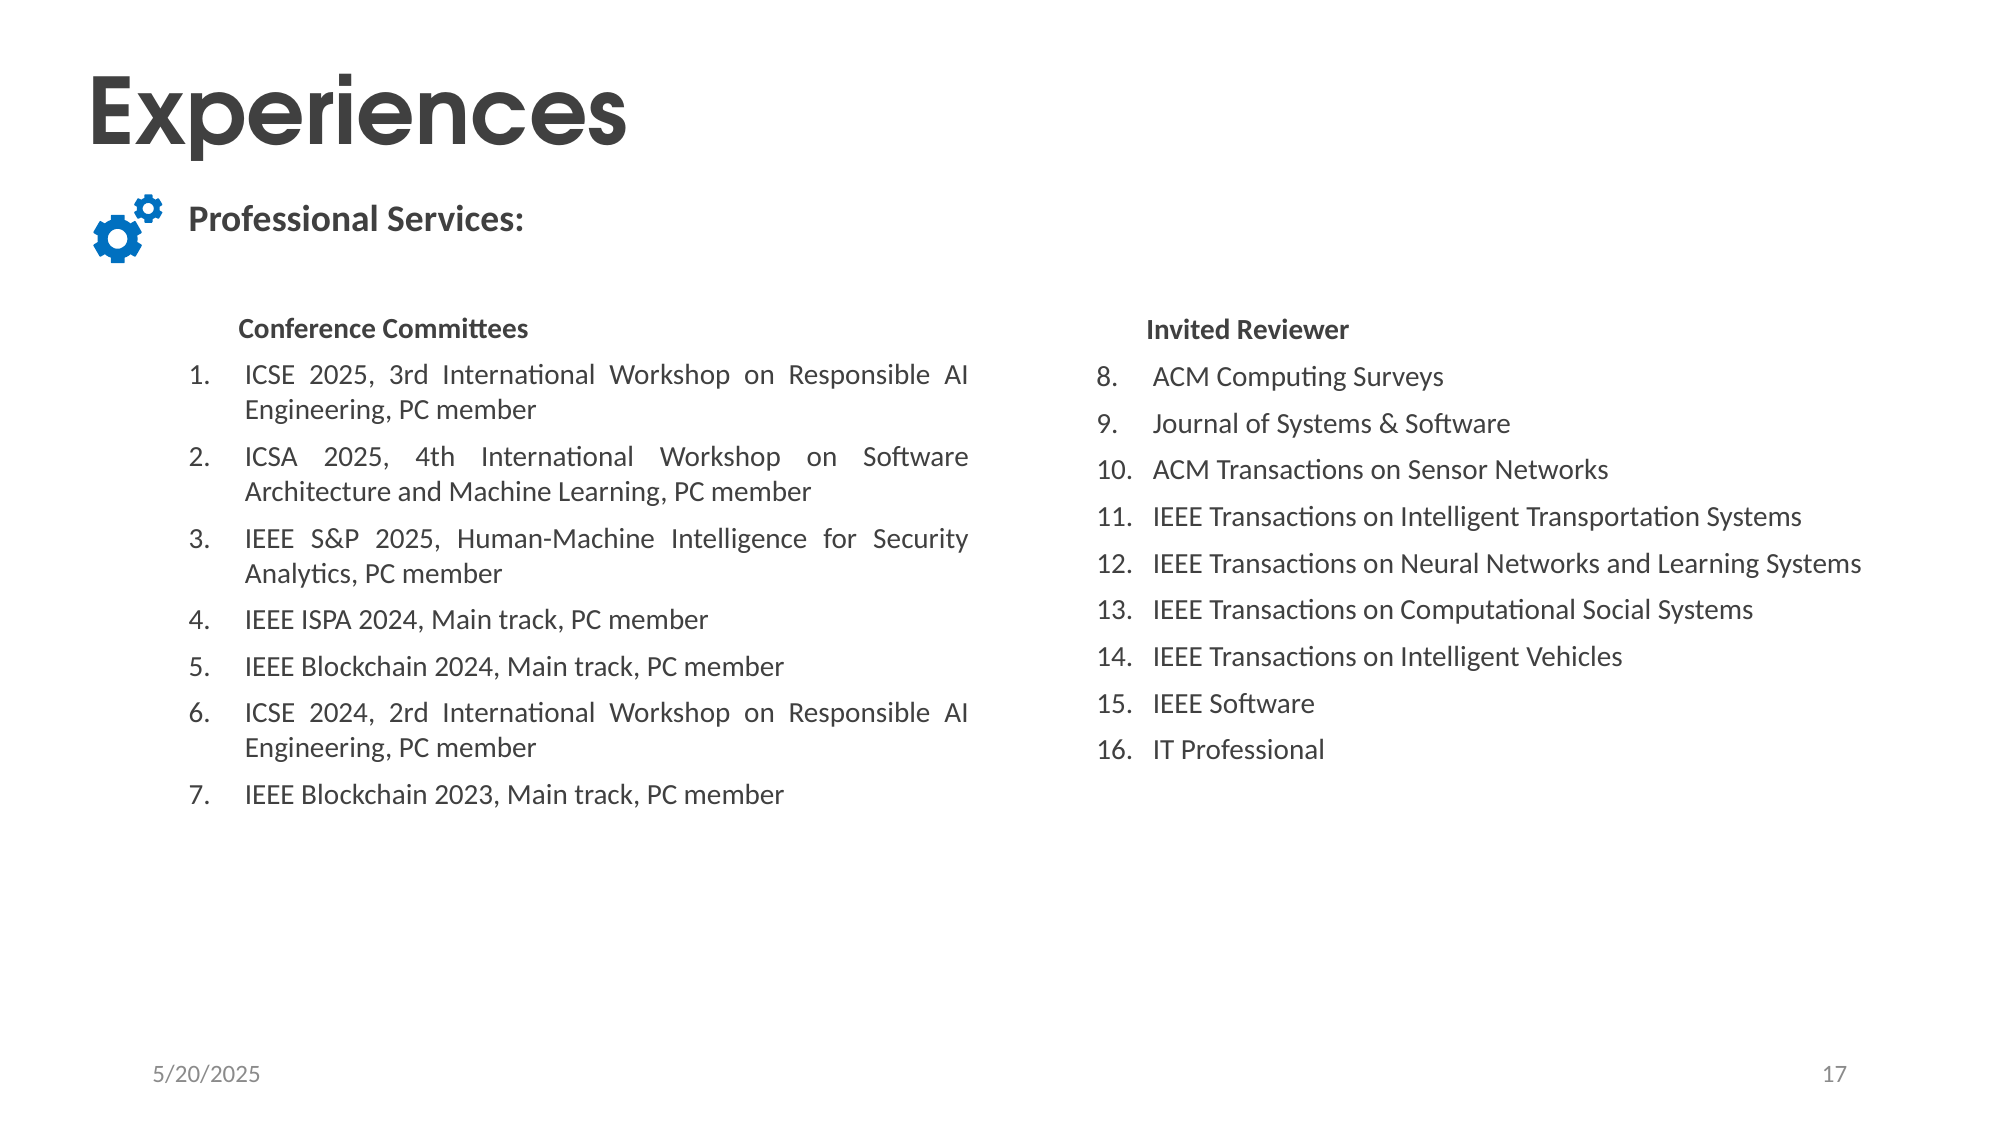

Experiences
Professional Services:

Conference Committees
ICSE 2025, 3rd International Workshop on Responsible AI Engineering, PC member
ICSA 2025, 4th International Workshop on Software Architecture and Machine Learning, PC member
IEEE S&P 2025, Human-Machine Intelligence for Security Analytics, PC member
IEEE ISPA 2024, Main track, PC member
IEEE Blockchain 2024, Main track, PC member
ICSE 2024, 2rd International Workshop on Responsible AI Engineering, PC member
IEEE Blockchain 2023, Main track, PC member

Invited Reviewer
ACM Computing Surveys
Journal of Systems & Software
ACM Transactions on Sensor Networks
IEEE Transactions on Intelligent Transportation Systems
IEEE Transactions on Neural Networks and Learning Systems
IEEE Transactions on Computational Social Systems
IEEE Transactions on Intelligent Vehicles
IEEE Software
IT Professional

5/20/2025
17